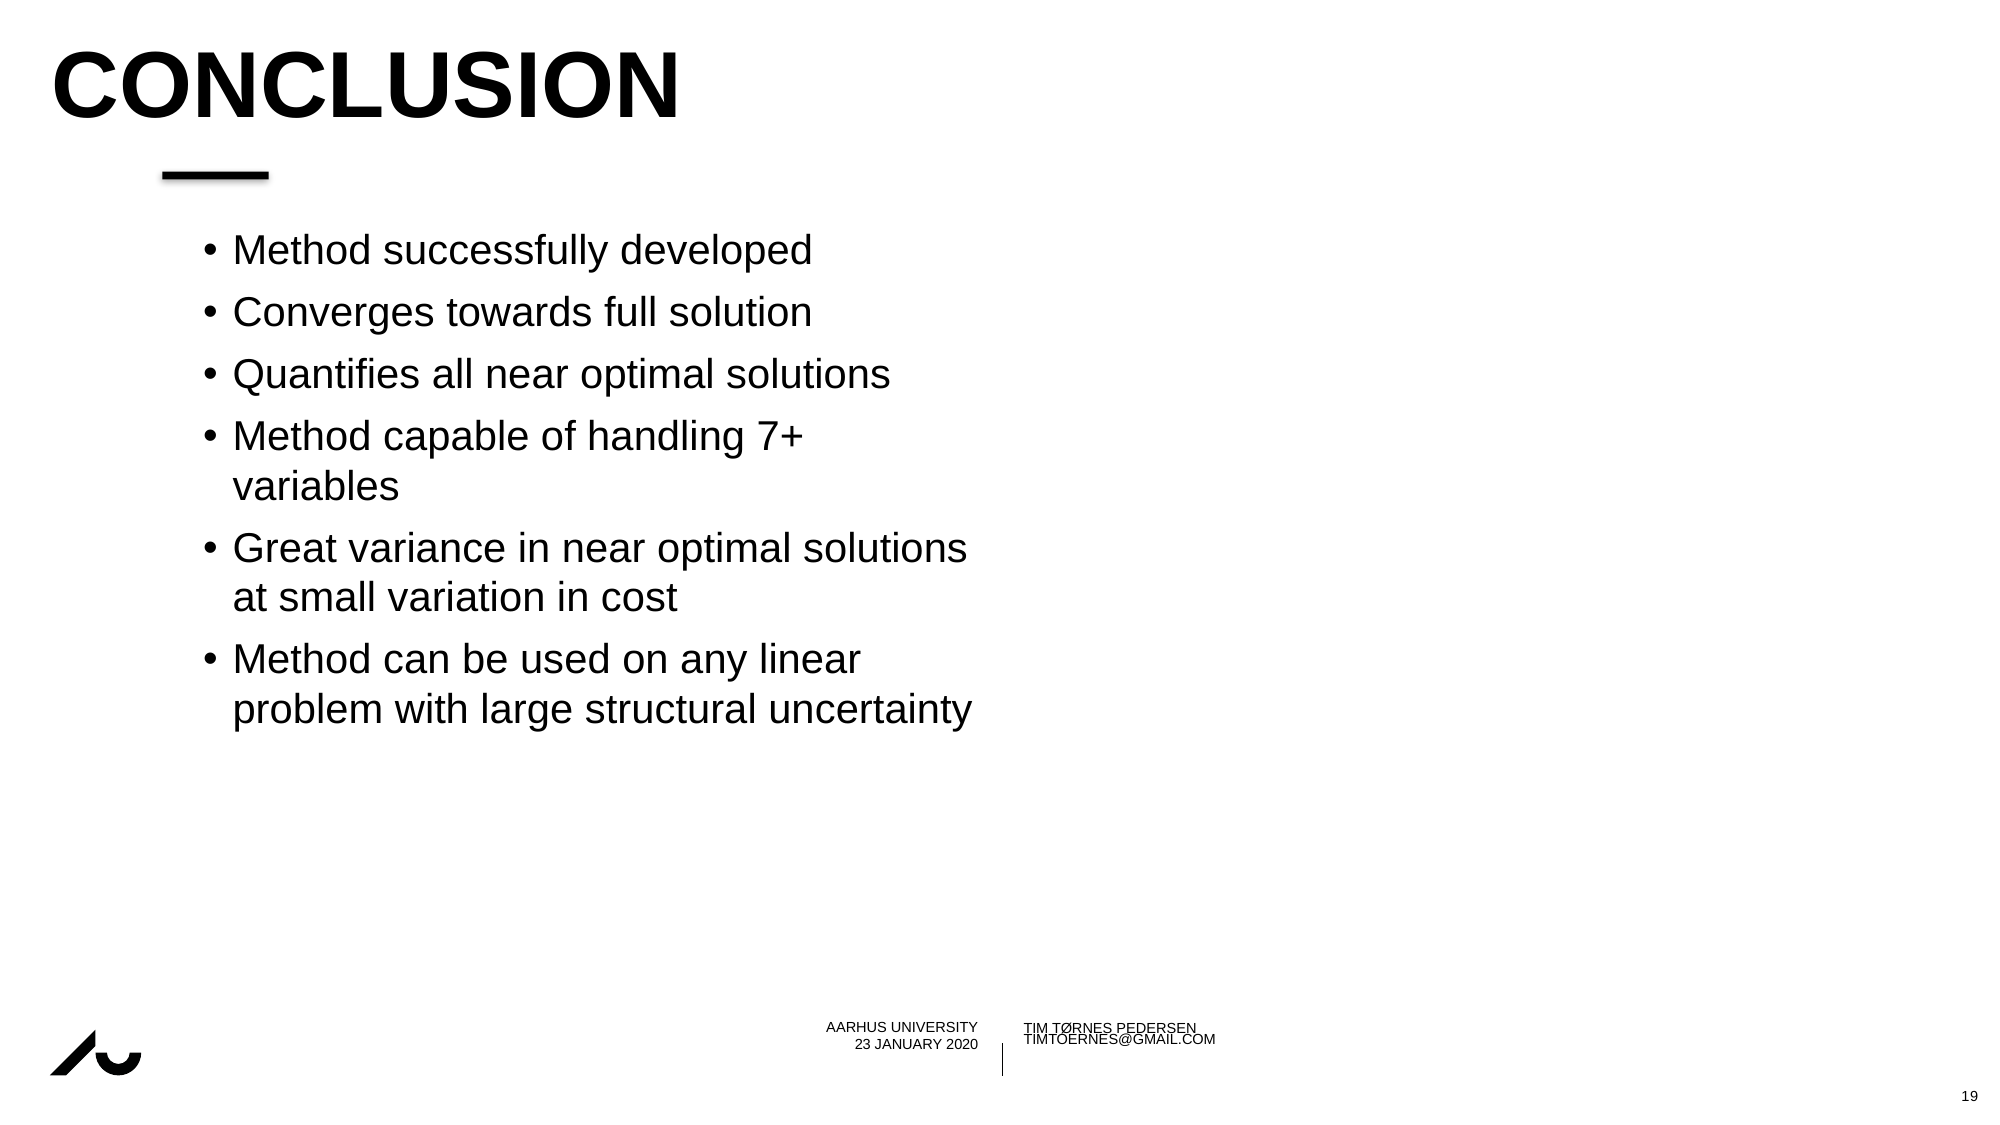

# conclusion
Method successfully developed
Converges towards full solution
Quantifies all near optimal solutions
Method capable of handling 7+ variables
Great variance in near optimal solutions at small variation in cost
Method can be used on any linear problem with large structural uncertainty

19
timtoernes@gmail.com